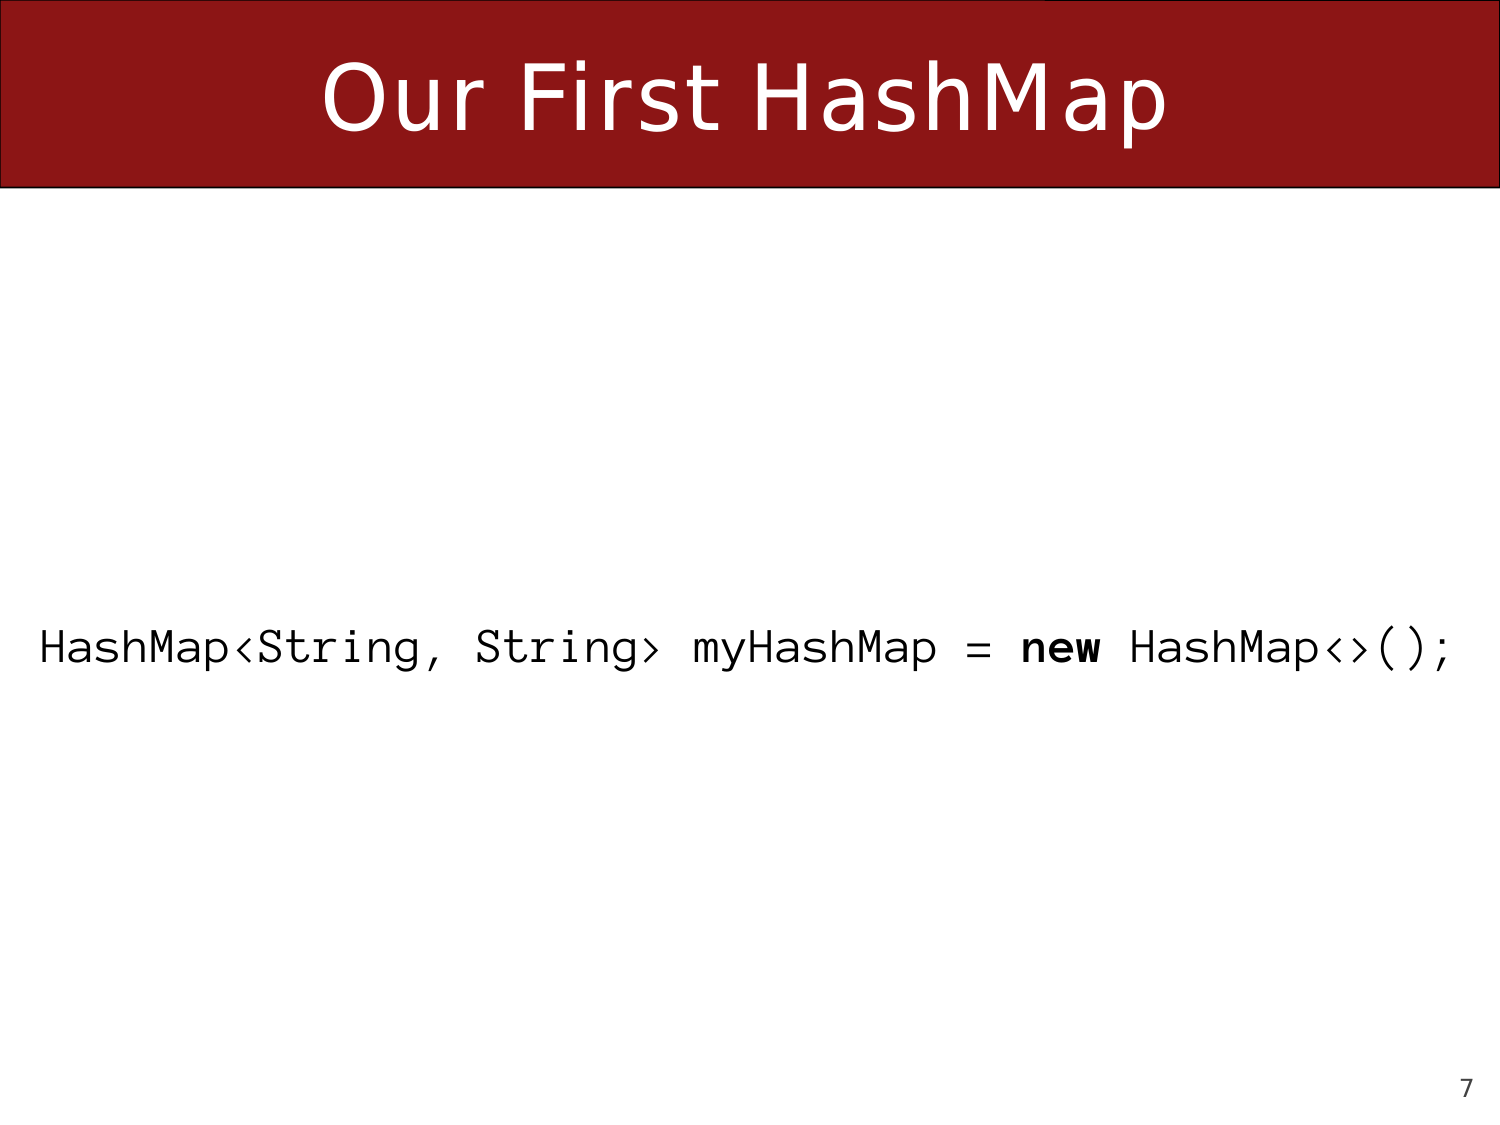

# Our First HashMap
HashMap<String, String> myHashMap = new HashMap<>();